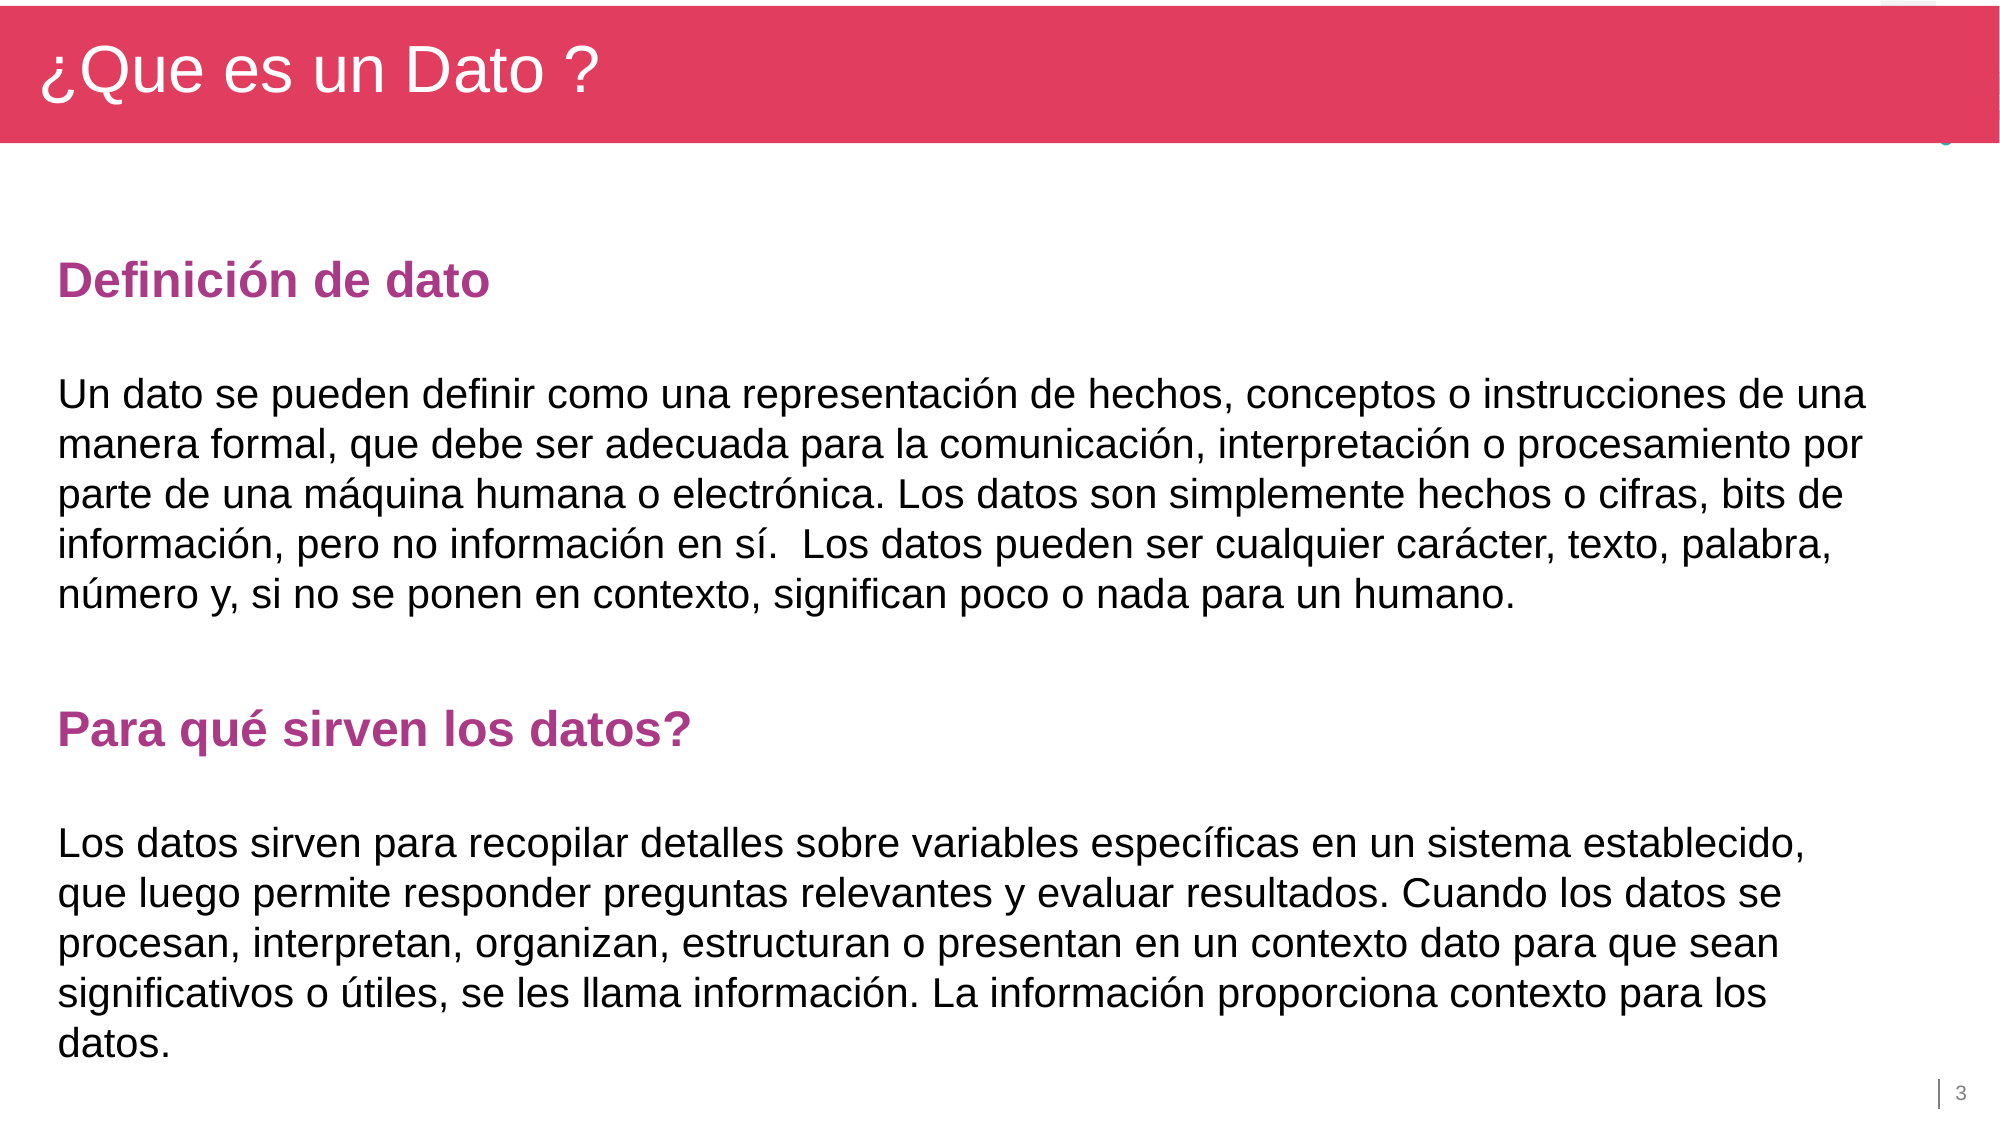

¿Que es un Dato ?
TÍTULO SECCIÓN
TÍTULO

Definición de dato

Un dato se pueden definir como una representación de hechos, conceptos o instrucciones de una manera formal, que debe ser adecuada para la comunicación, interpretación o procesamiento por parte de una máquina humana o electrónica. Los datos son simplemente hechos o cifras, bits de información, pero no información en sí.  Los datos pueden ser cualquier carácter, texto, palabra, número y, si no se ponen en contexto, significan poco o nada para un humano.
Para qué sirven los datos?

Los datos sirven para recopilar detalles sobre variables específicas en un sistema establecido, que luego permite responder preguntas relevantes y evaluar resultados. Cuando los datos se procesan, interpretan, organizan, estructuran o presentan en un contexto dato para que sean significativos o útiles, se les llama información. La información proporciona contexto para los datos.